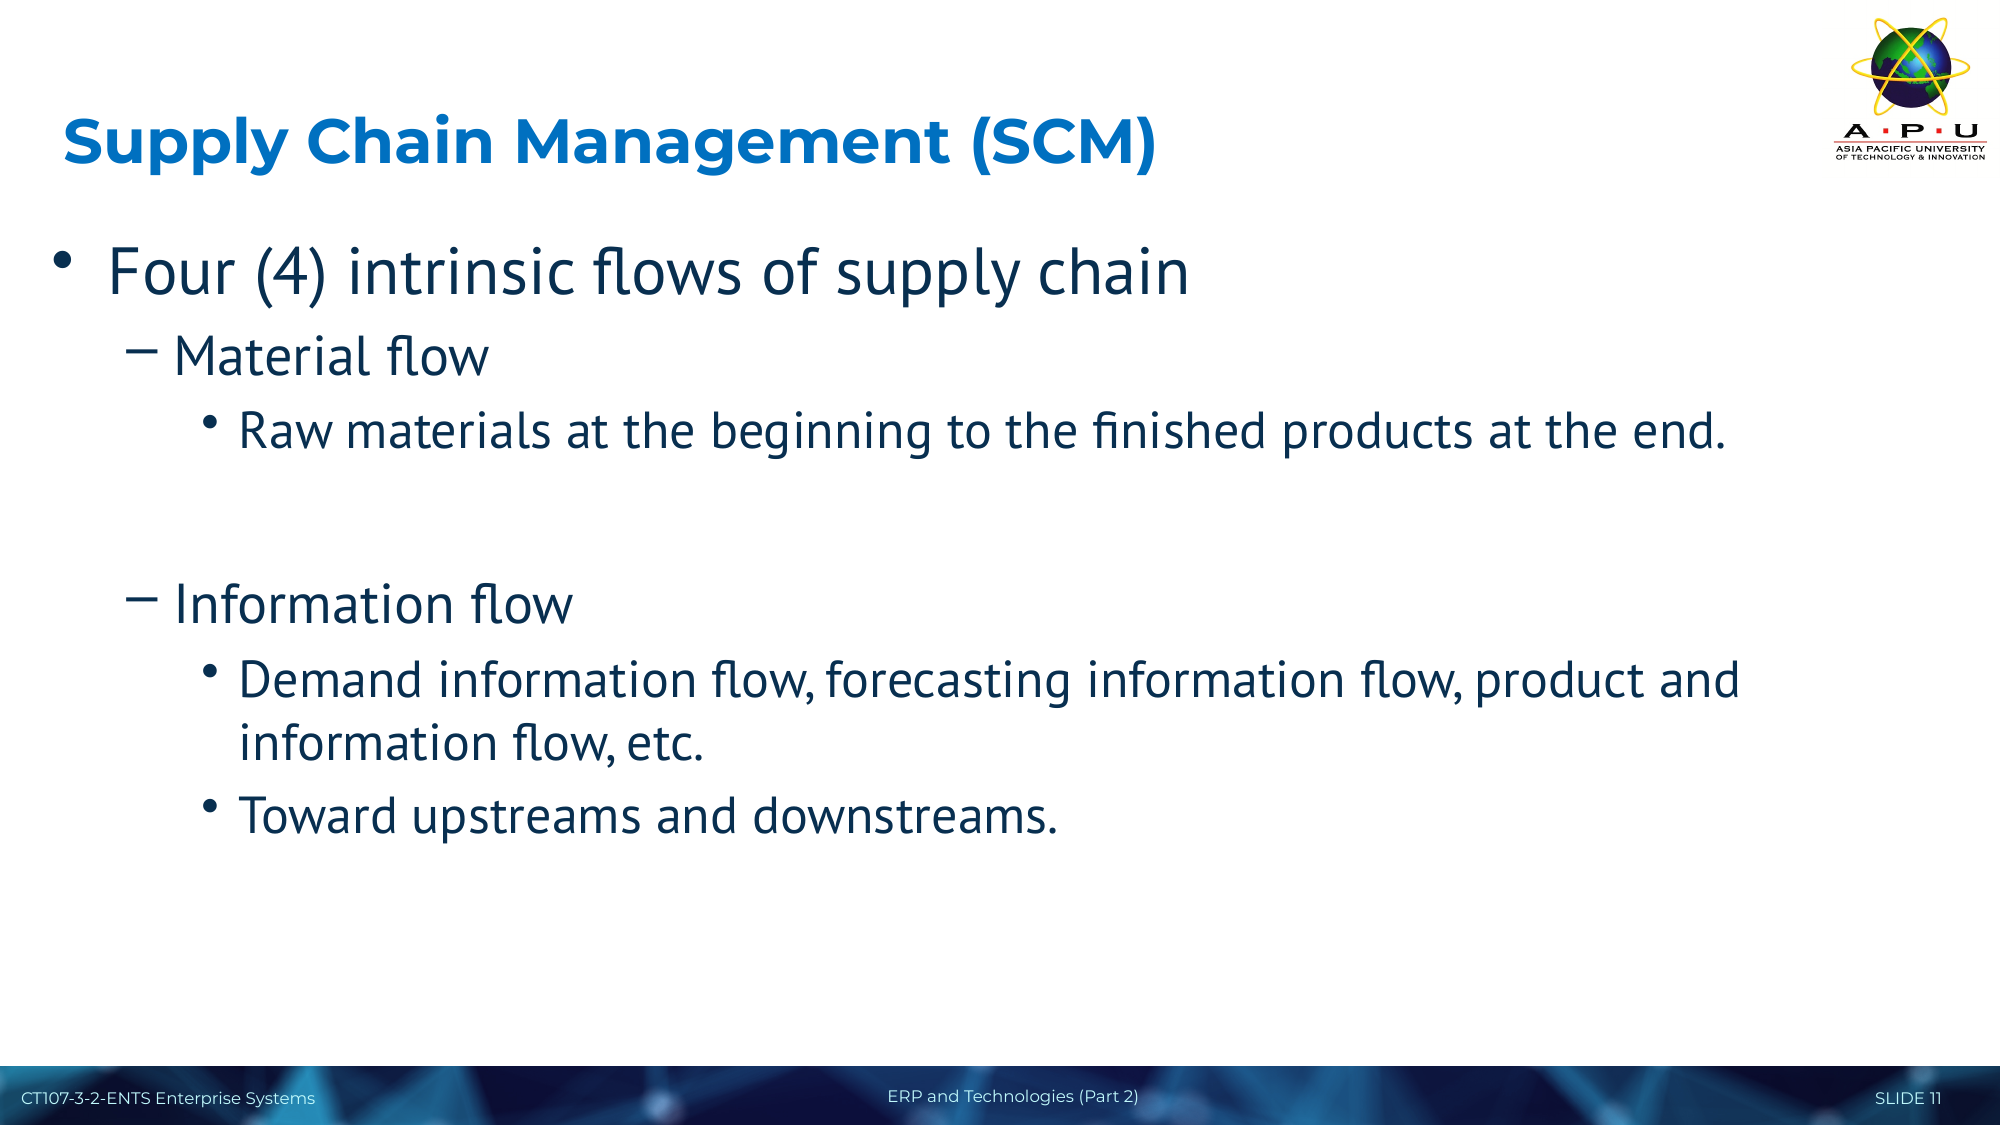

# Supply Chain Management (SCM)
Four (4) intrinsic flows of supply chain
Material flow
Raw materials at the beginning to the finished products at the end.

Information flow
Demand information flow, forecasting information flow, product and information flow, etc.
Toward upstreams and downstreams.